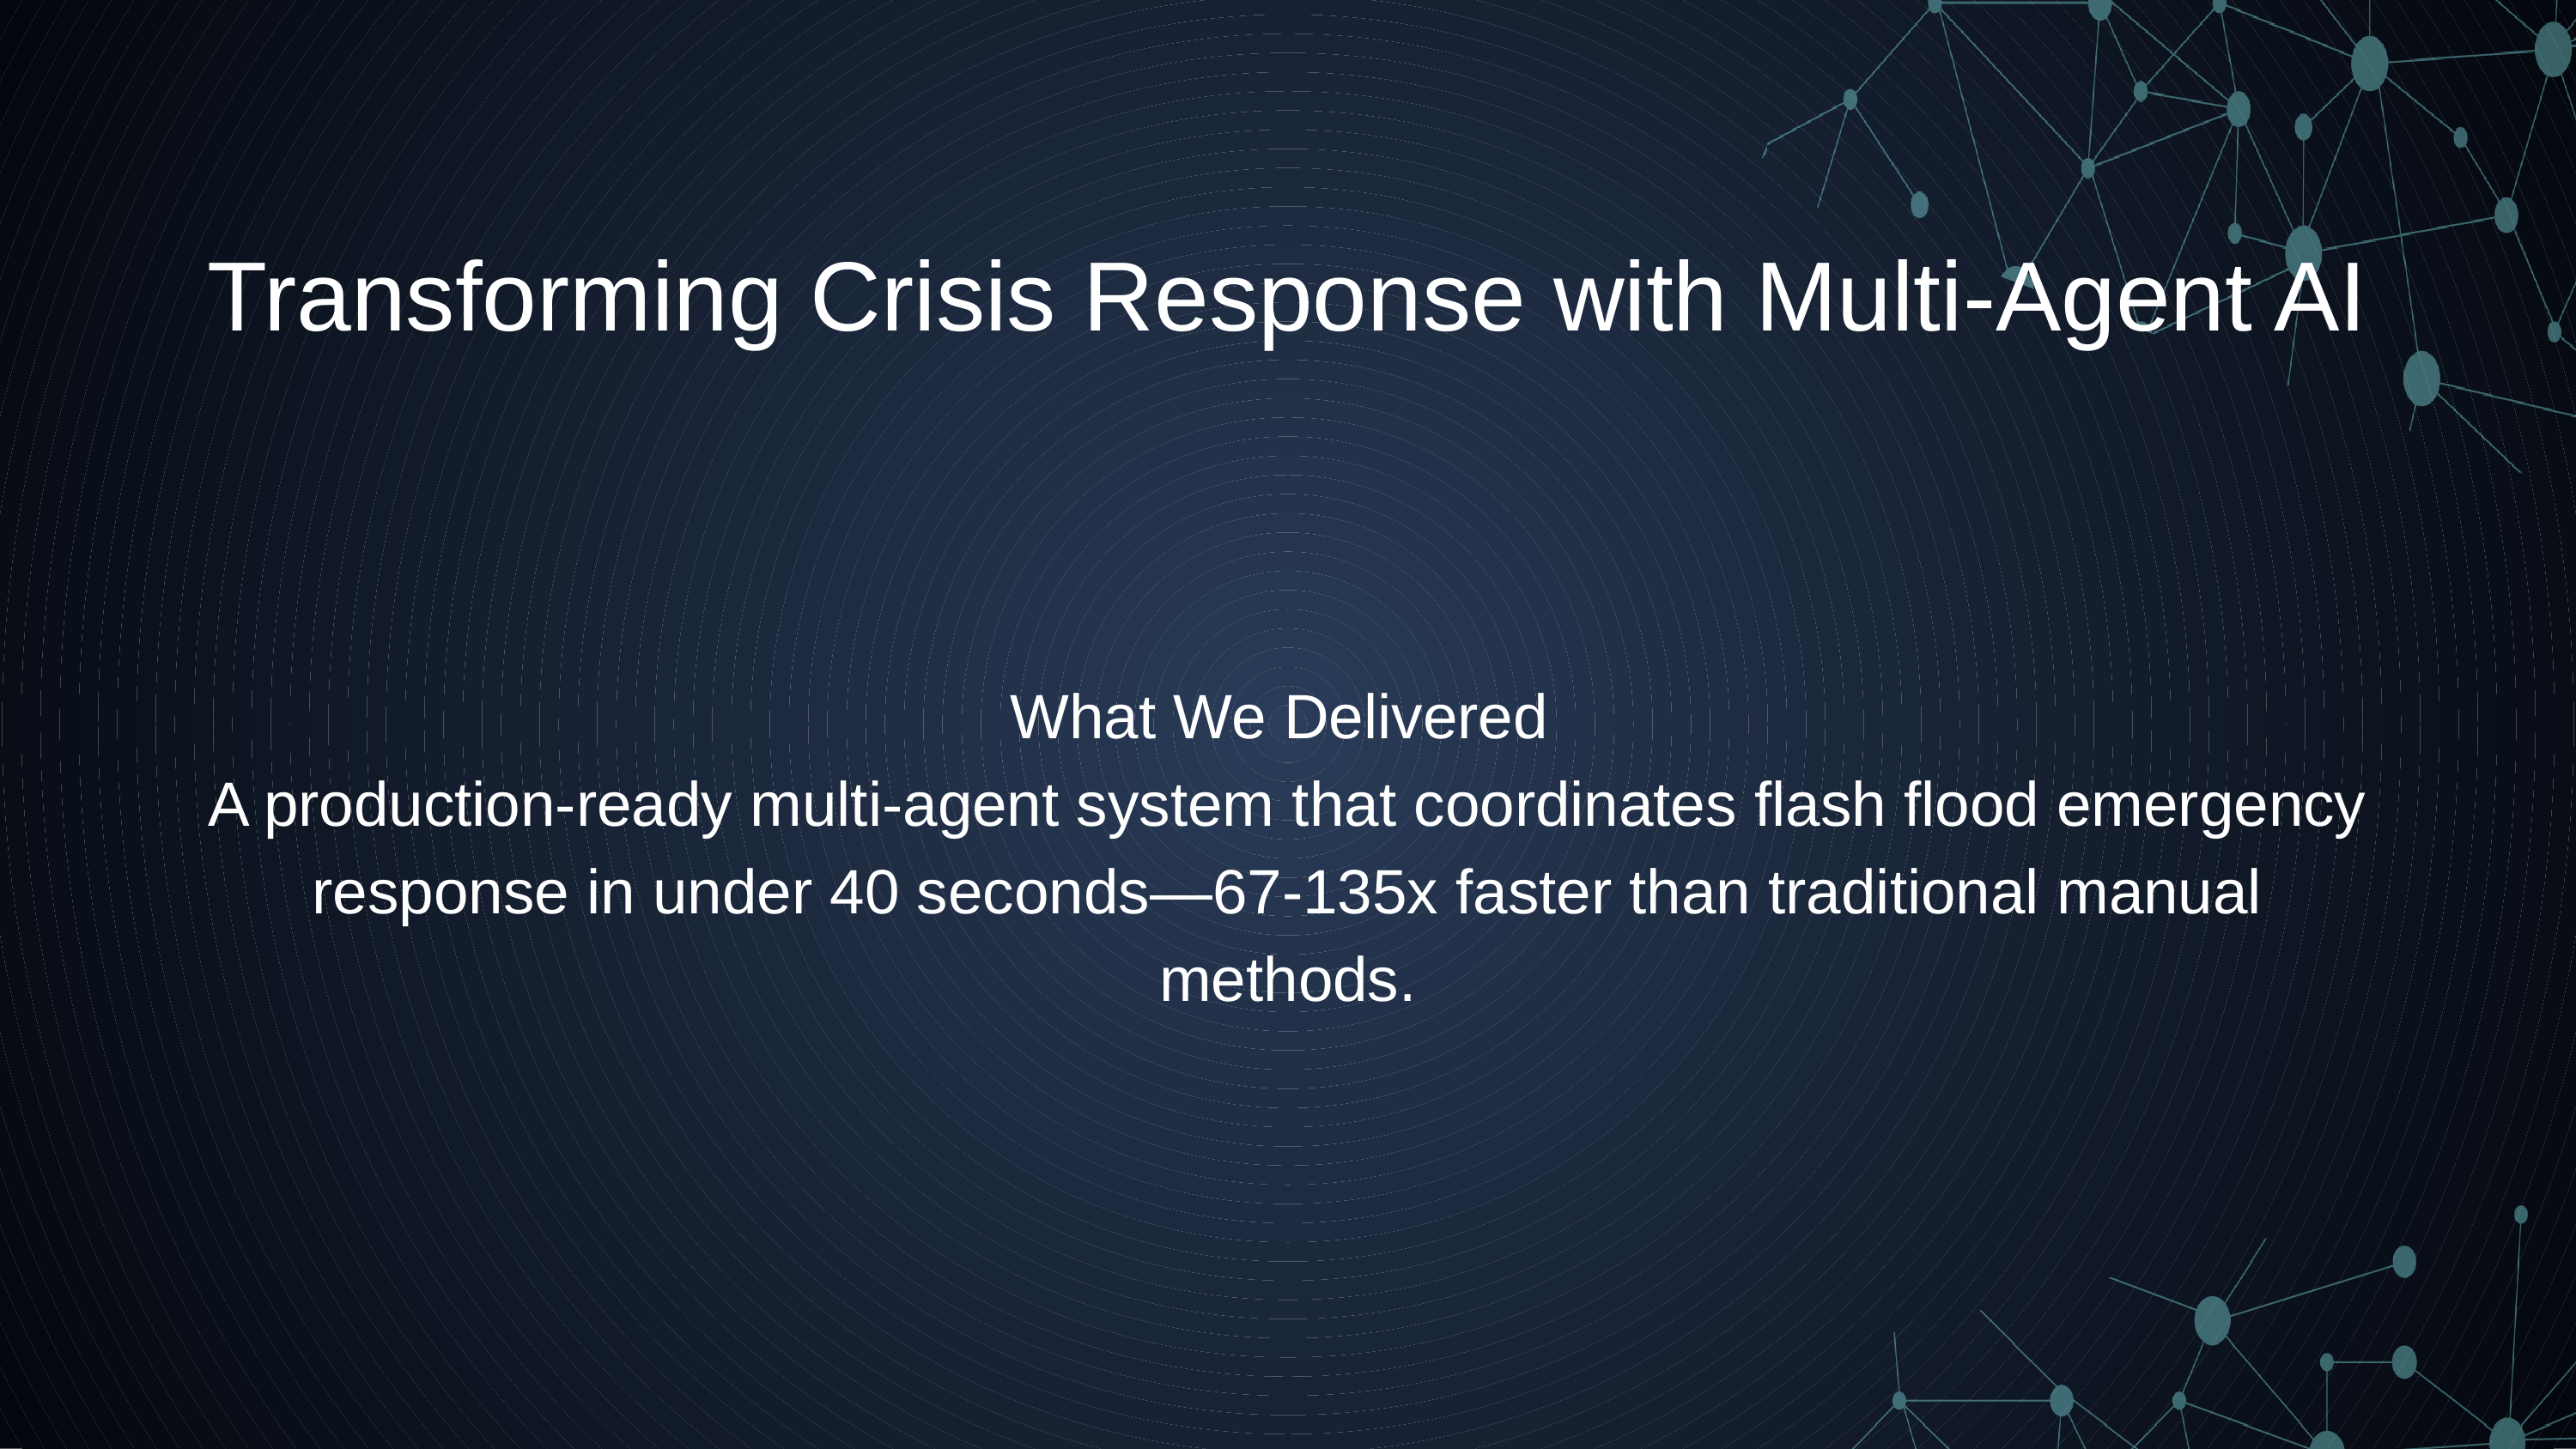

Transforming Crisis Response with Multi-Agent AI
What We Delivered
A production-ready multi-agent system that coordinates flash flood emergency response in under 40 seconds—67-135x faster than traditional manual methods.